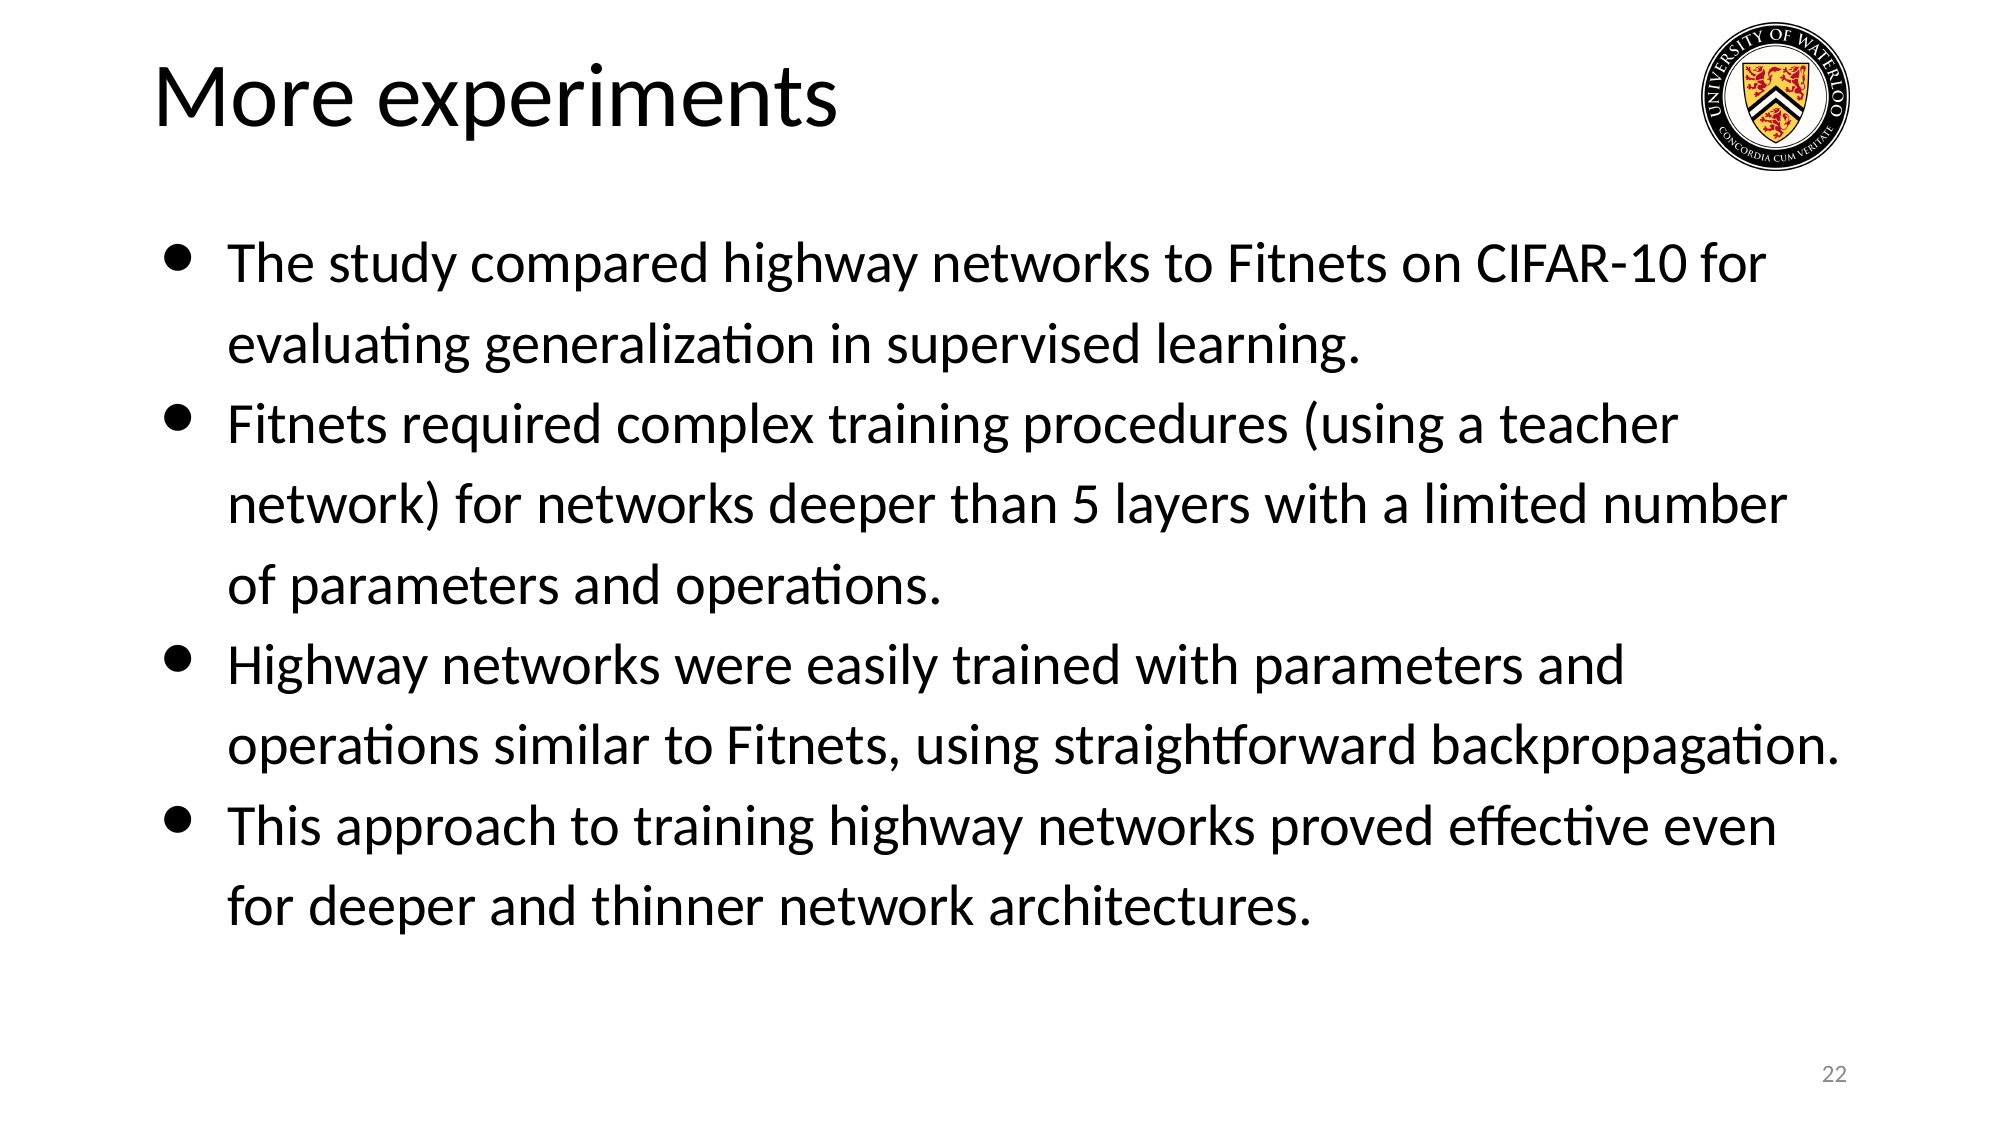

# More experiments
The study compared highway networks to Fitnets on CIFAR-10 for evaluating generalization in supervised learning.
Fitnets required complex training procedures (using a teacher network) for networks deeper than 5 layers with a limited number of parameters and operations.
Highway networks were easily trained with parameters and operations similar to Fitnets, using straightforward backpropagation.
This approach to training highway networks proved effective even for deeper and thinner network architectures.

22